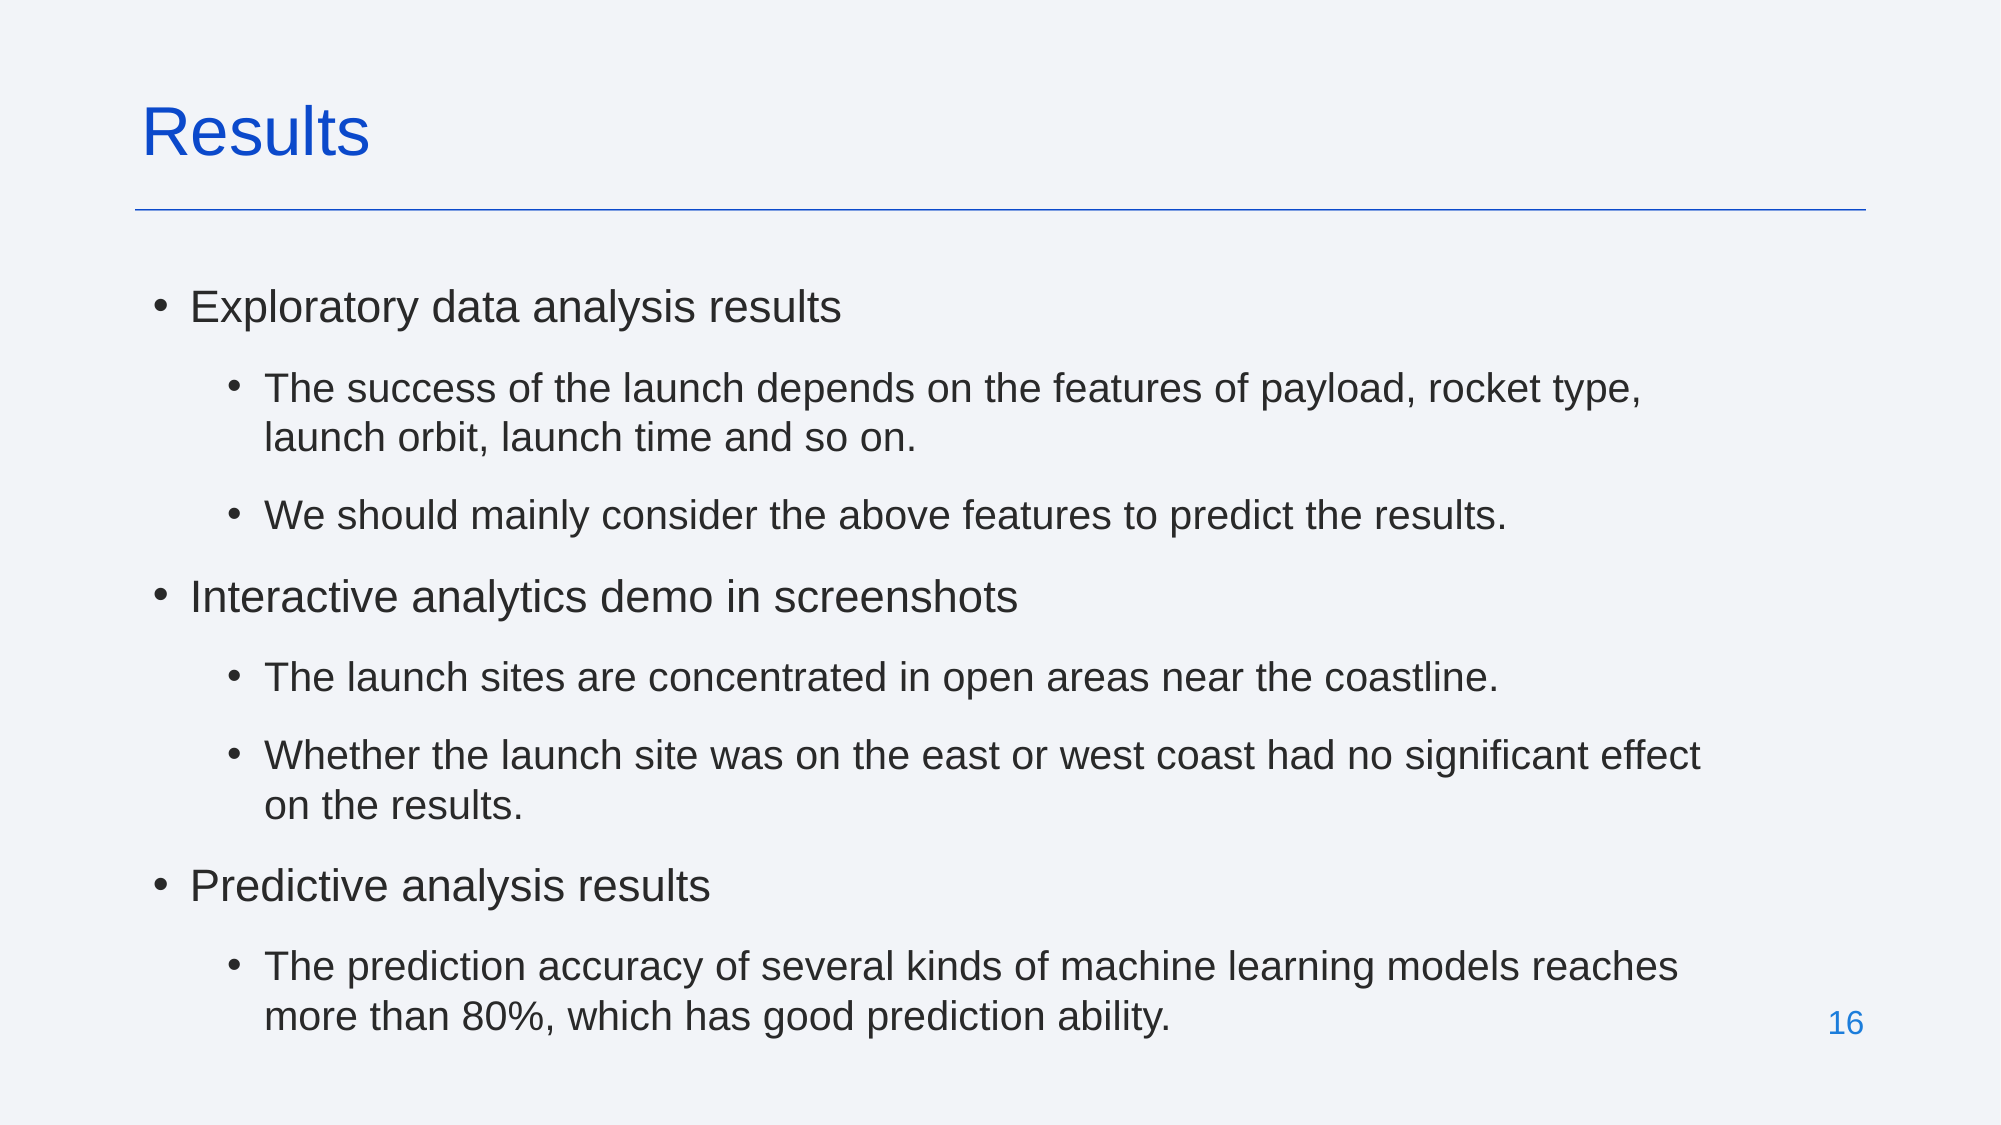

Results
Exploratory data analysis results
The success of the launch depends on the features of payload, rocket type, launch orbit, launch time and so on.
We should mainly consider the above features to predict the results.
Interactive analytics demo in screenshots
The launch sites are concentrated in open areas near the coastline.
Whether the launch site was on the east or west coast had no significant effect on the results.
Predictive analysis results
The prediction accuracy of several kinds of machine learning models reaches more than 80%, which has good prediction ability.

16